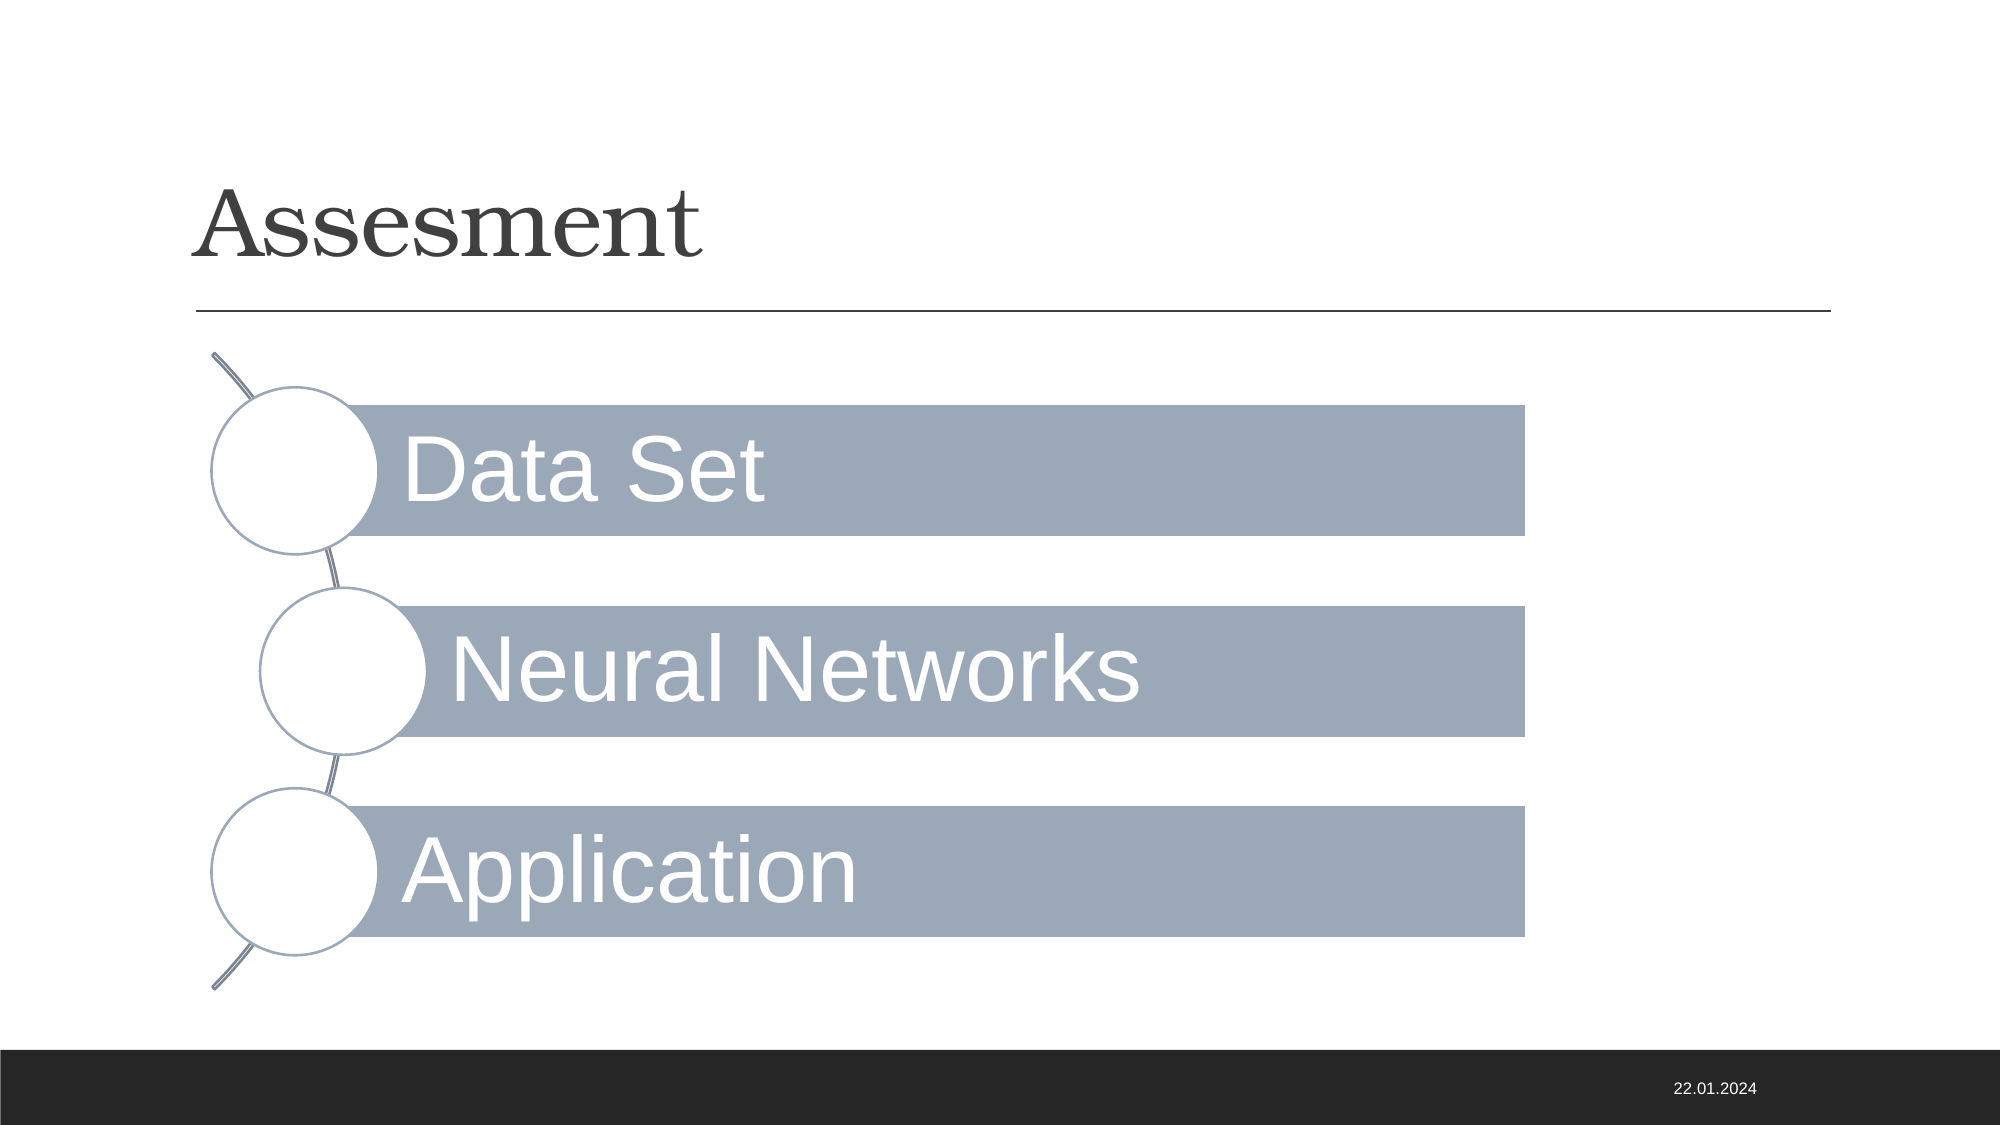

# Assesment
Data Set
Neural Networks
Application
22.01.2024